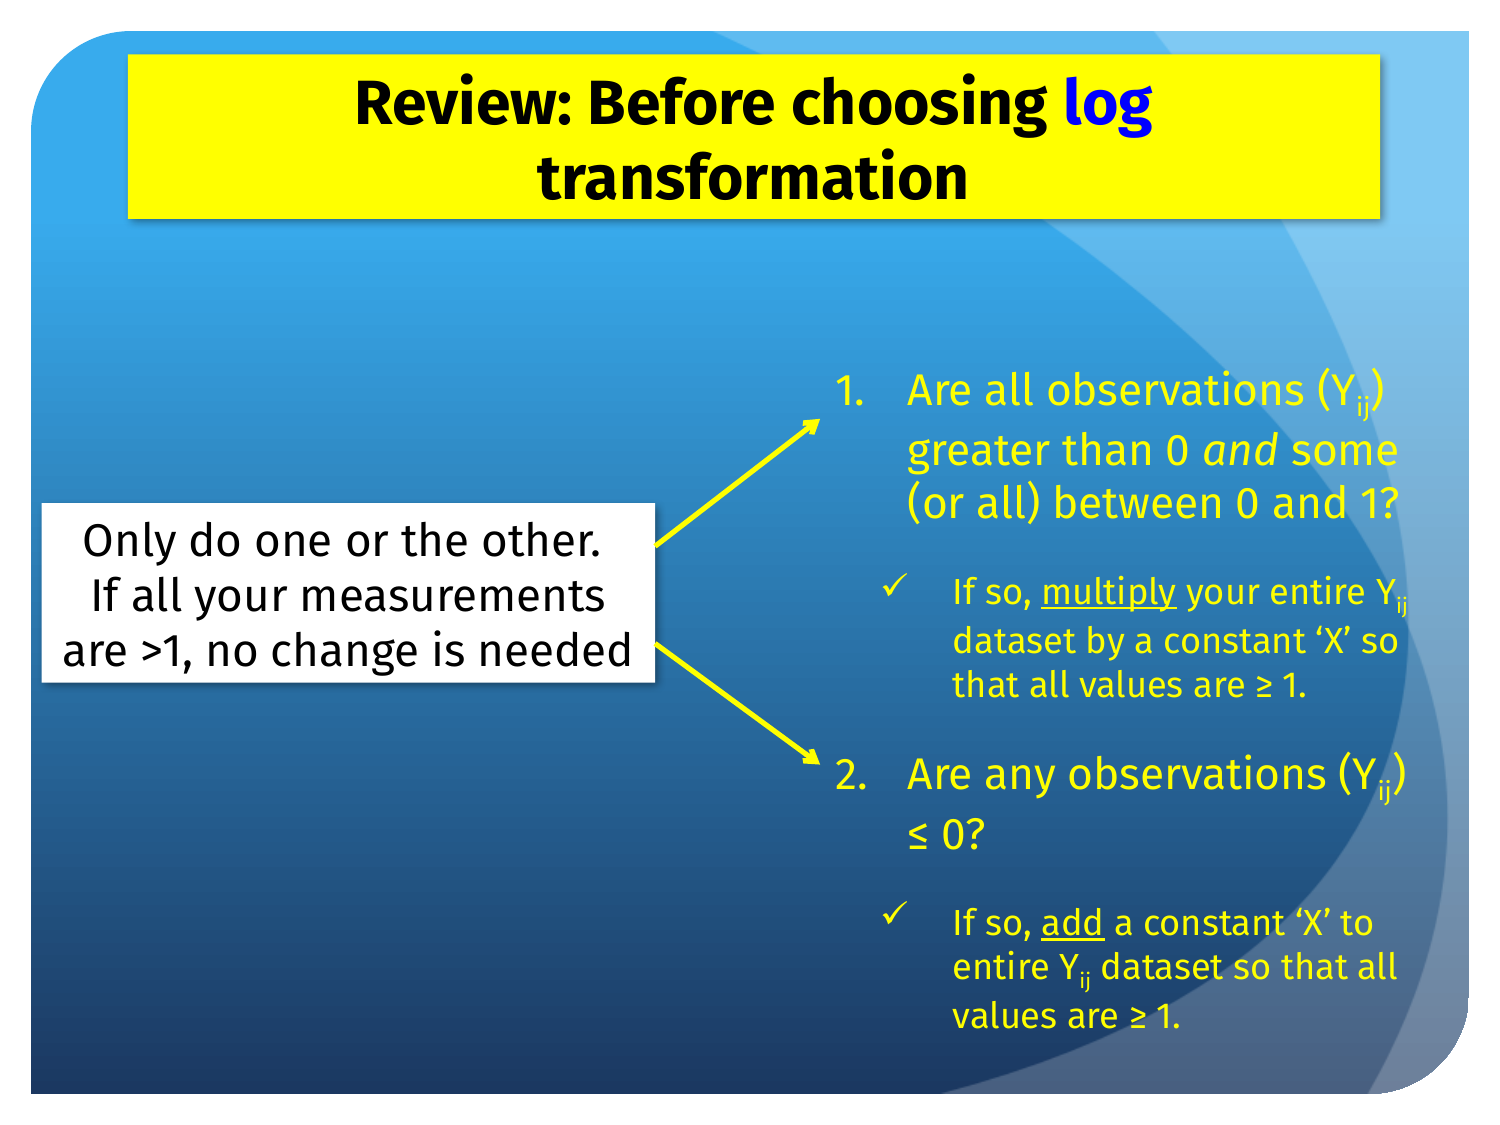

Review: Before choosing log transformation
Are all observations (Yij) greater than 0 and some (or all) between 0 and 1?
If so, multiply your entire Yij dataset by a constant ‘X’ so that all values are ≥ 1.
Are any observations (Yij) ≤ 0?
If so, add a constant ‘X’ to entire Yij dataset so that all values are ≥ 1.

Only do one or the other.
If all your measurements are >1, no change is needed